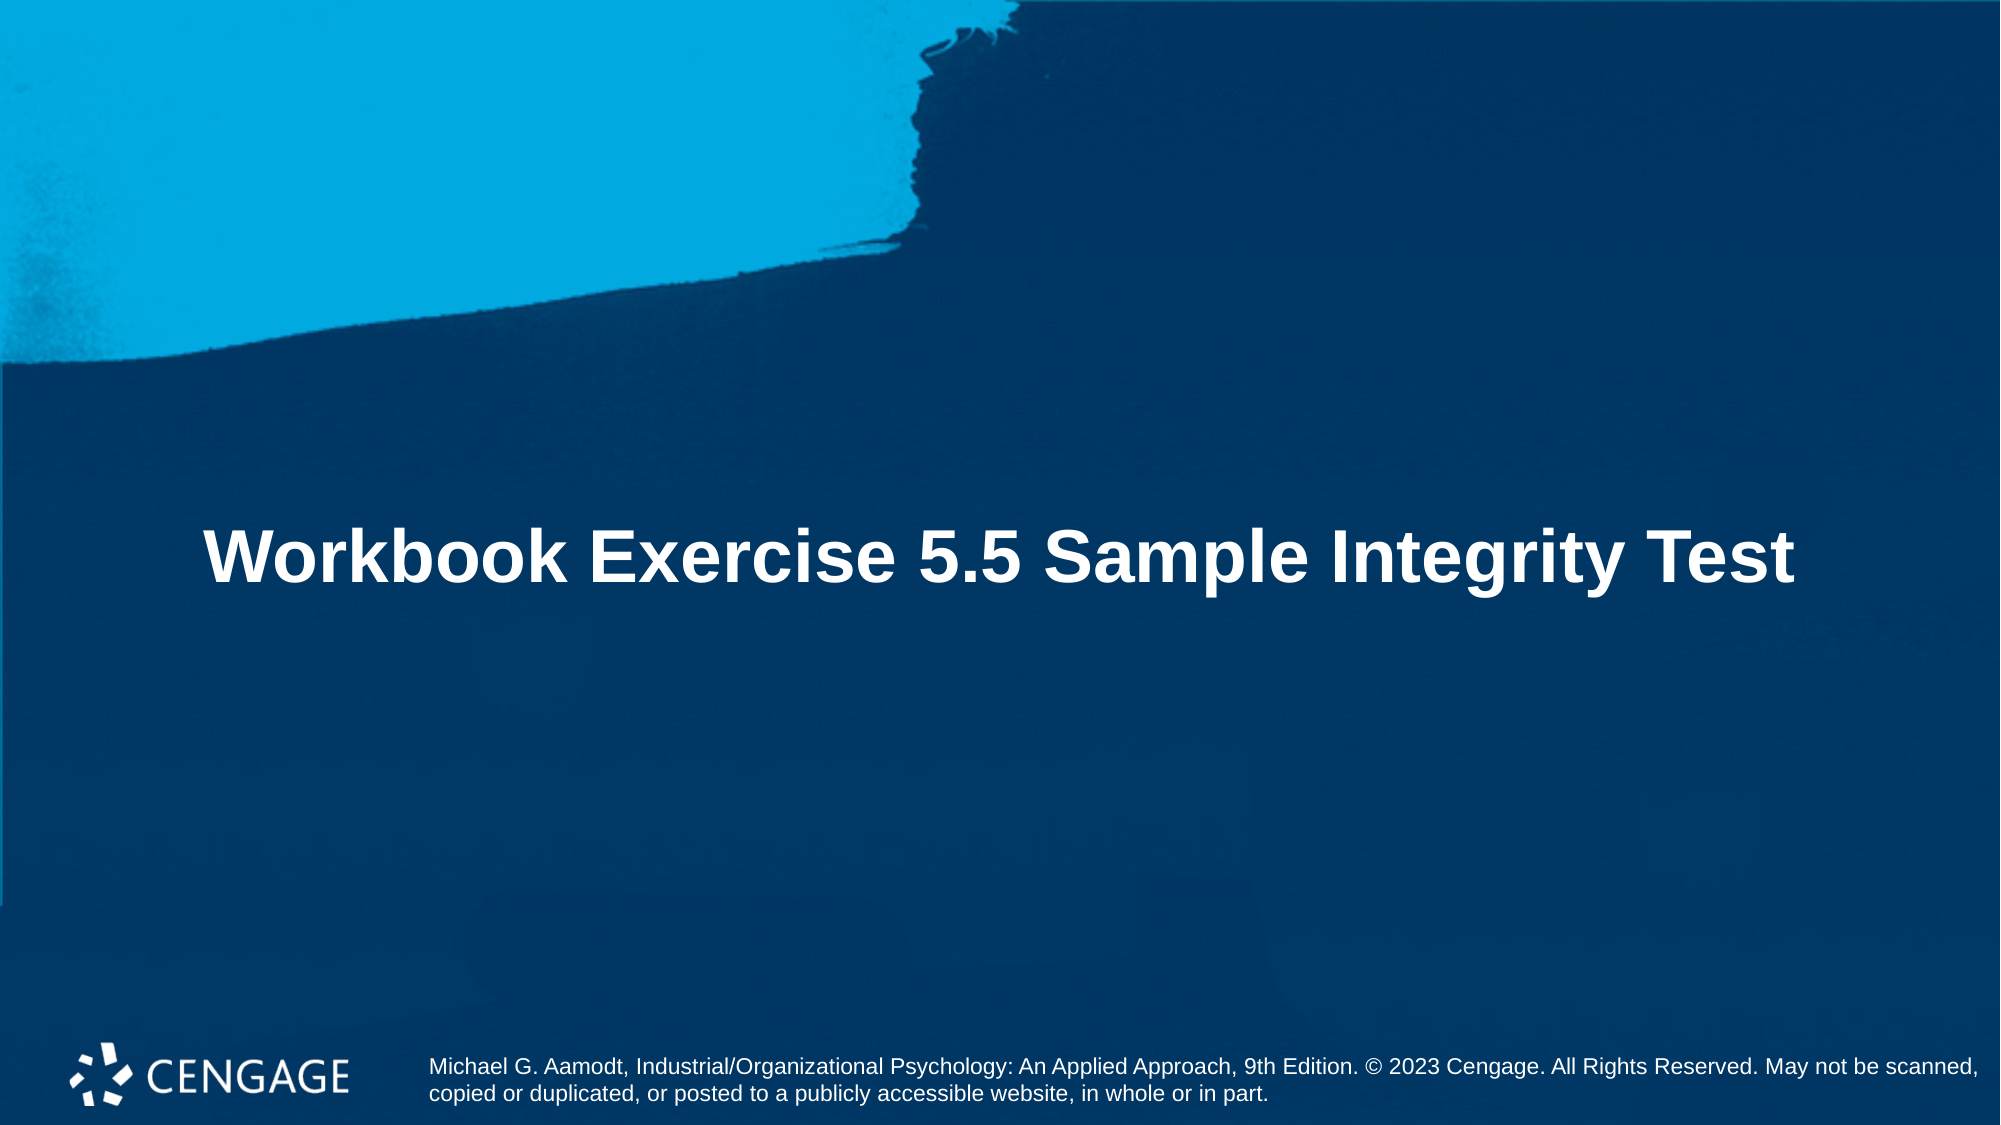

# Workbook Exercise 5.5 Sample Integrity Test